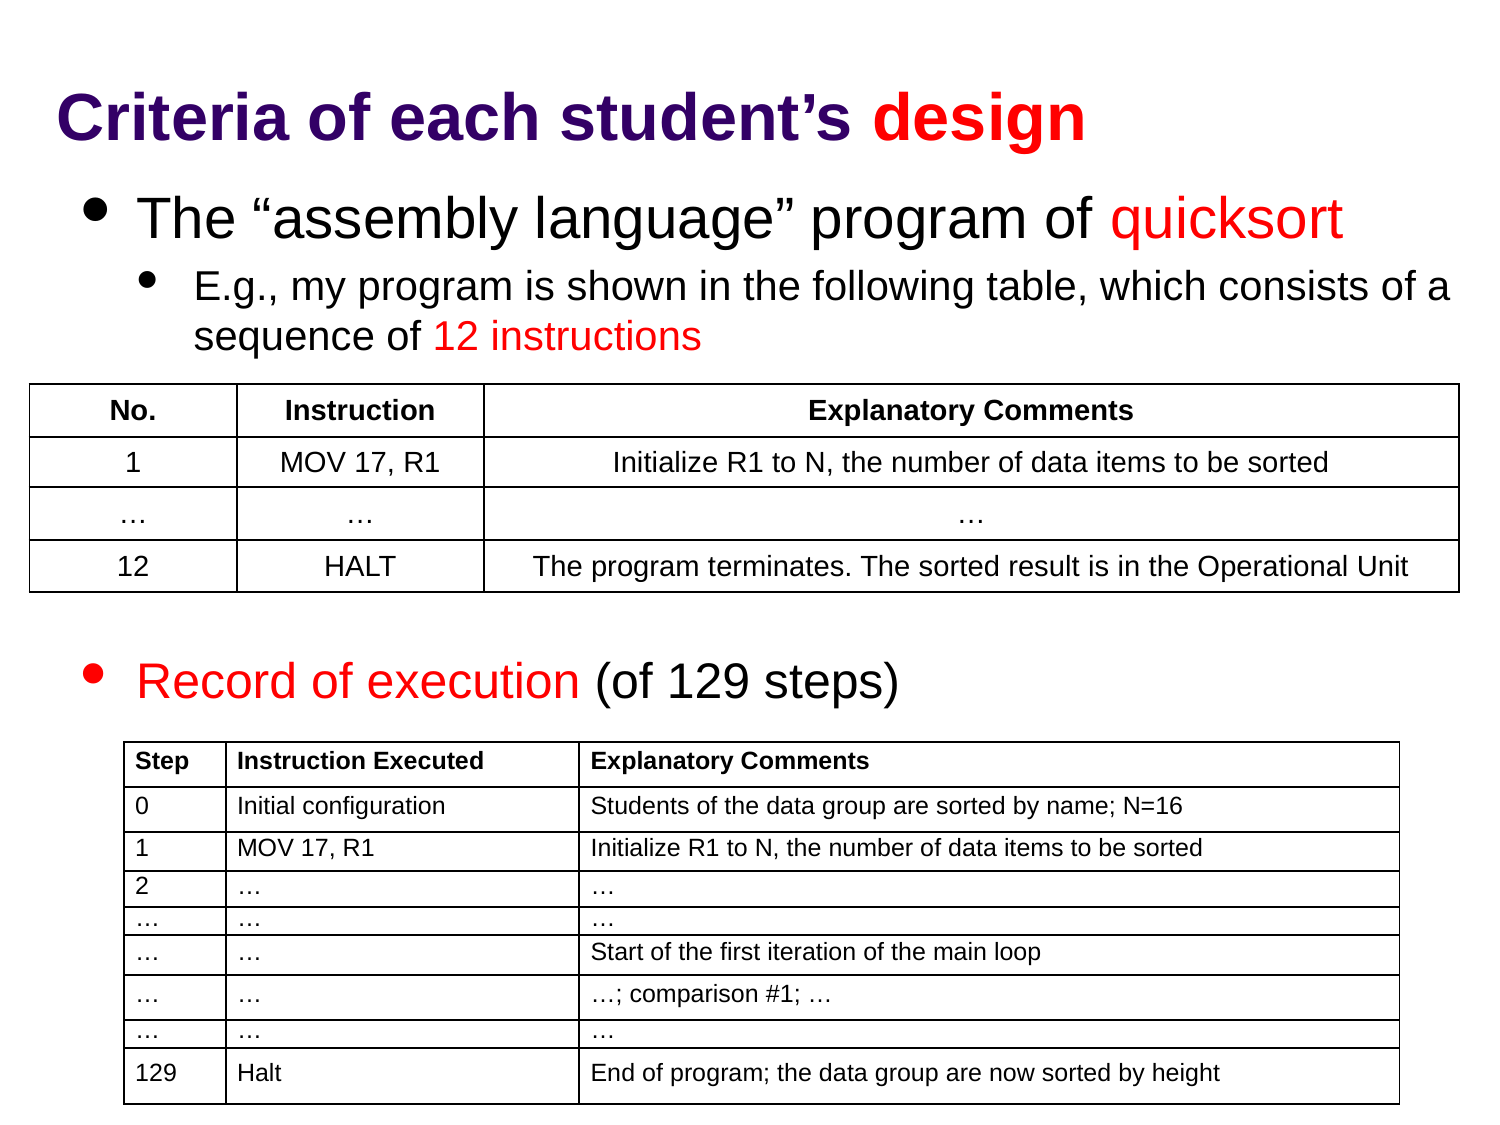

# Criteria of each student’s design
The “assembly language” program of quicksort
E.g., my program is shown in the following table, which consists of a sequence of 12 instructions

Record of execution (of 129 steps)
| No. | Instruction | Explanatory Comments |
| --- | --- | --- |
| 1 | MOV 17, R1 | Initialize R1 to N, the number of data items to be sorted |
| … | … | … |
| 12 | HALT | The program terminates. The sorted result is in the Operational Unit |
| Step | Instruction Executed | Explanatory Comments |
| --- | --- | --- |
| 0 | Initial configuration | Students of the data group are sorted by name; N=16 |
| 1 | MOV 17, R1 | Initialize R1 to N, the number of data items to be sorted |
| 2 | … | … |
| … | … | … |
| … | … | Start of the first iteration of the main loop |
| … | … | …; comparison #1; … |
| … | … | … |
| 129 | Halt | End of program; the data group are now sorted by height |
9